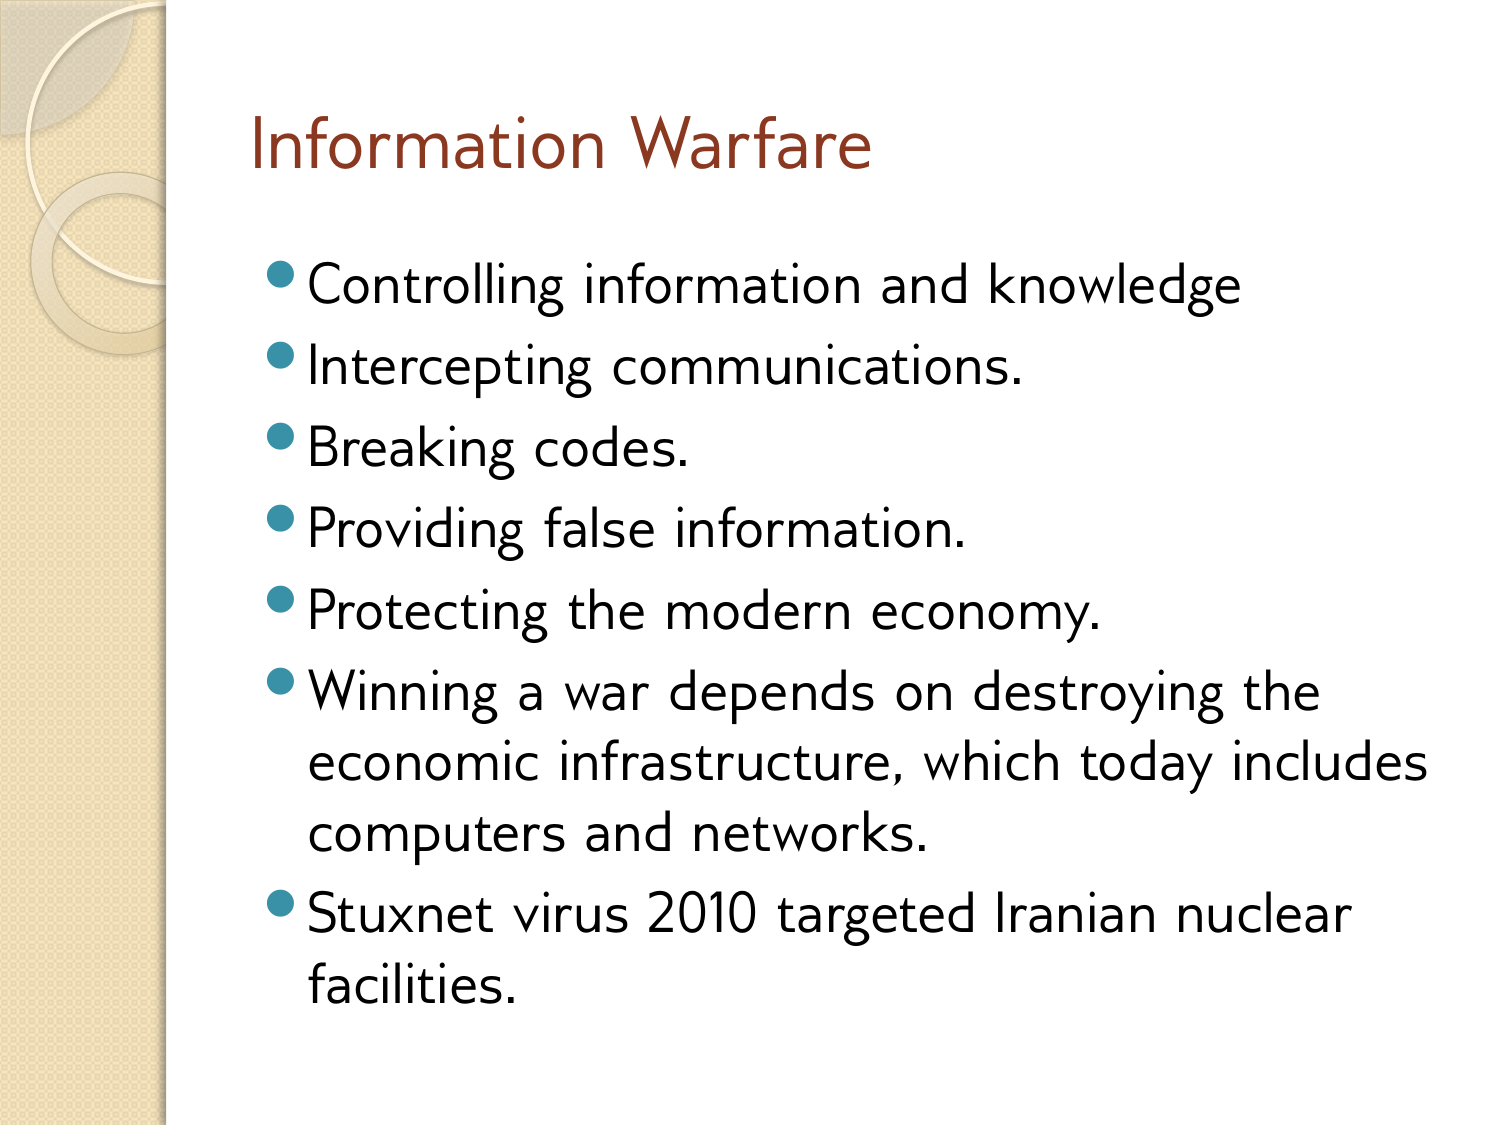

# Information Warfare
Controlling information and knowledge
Intercepting communications.
Breaking codes.
Providing false information.
Protecting the modern economy.
Winning a war depends on destroying the economic infrastructure, which today includes computers and networks.
Stuxnet virus 2010 targeted Iranian nuclear facilities.